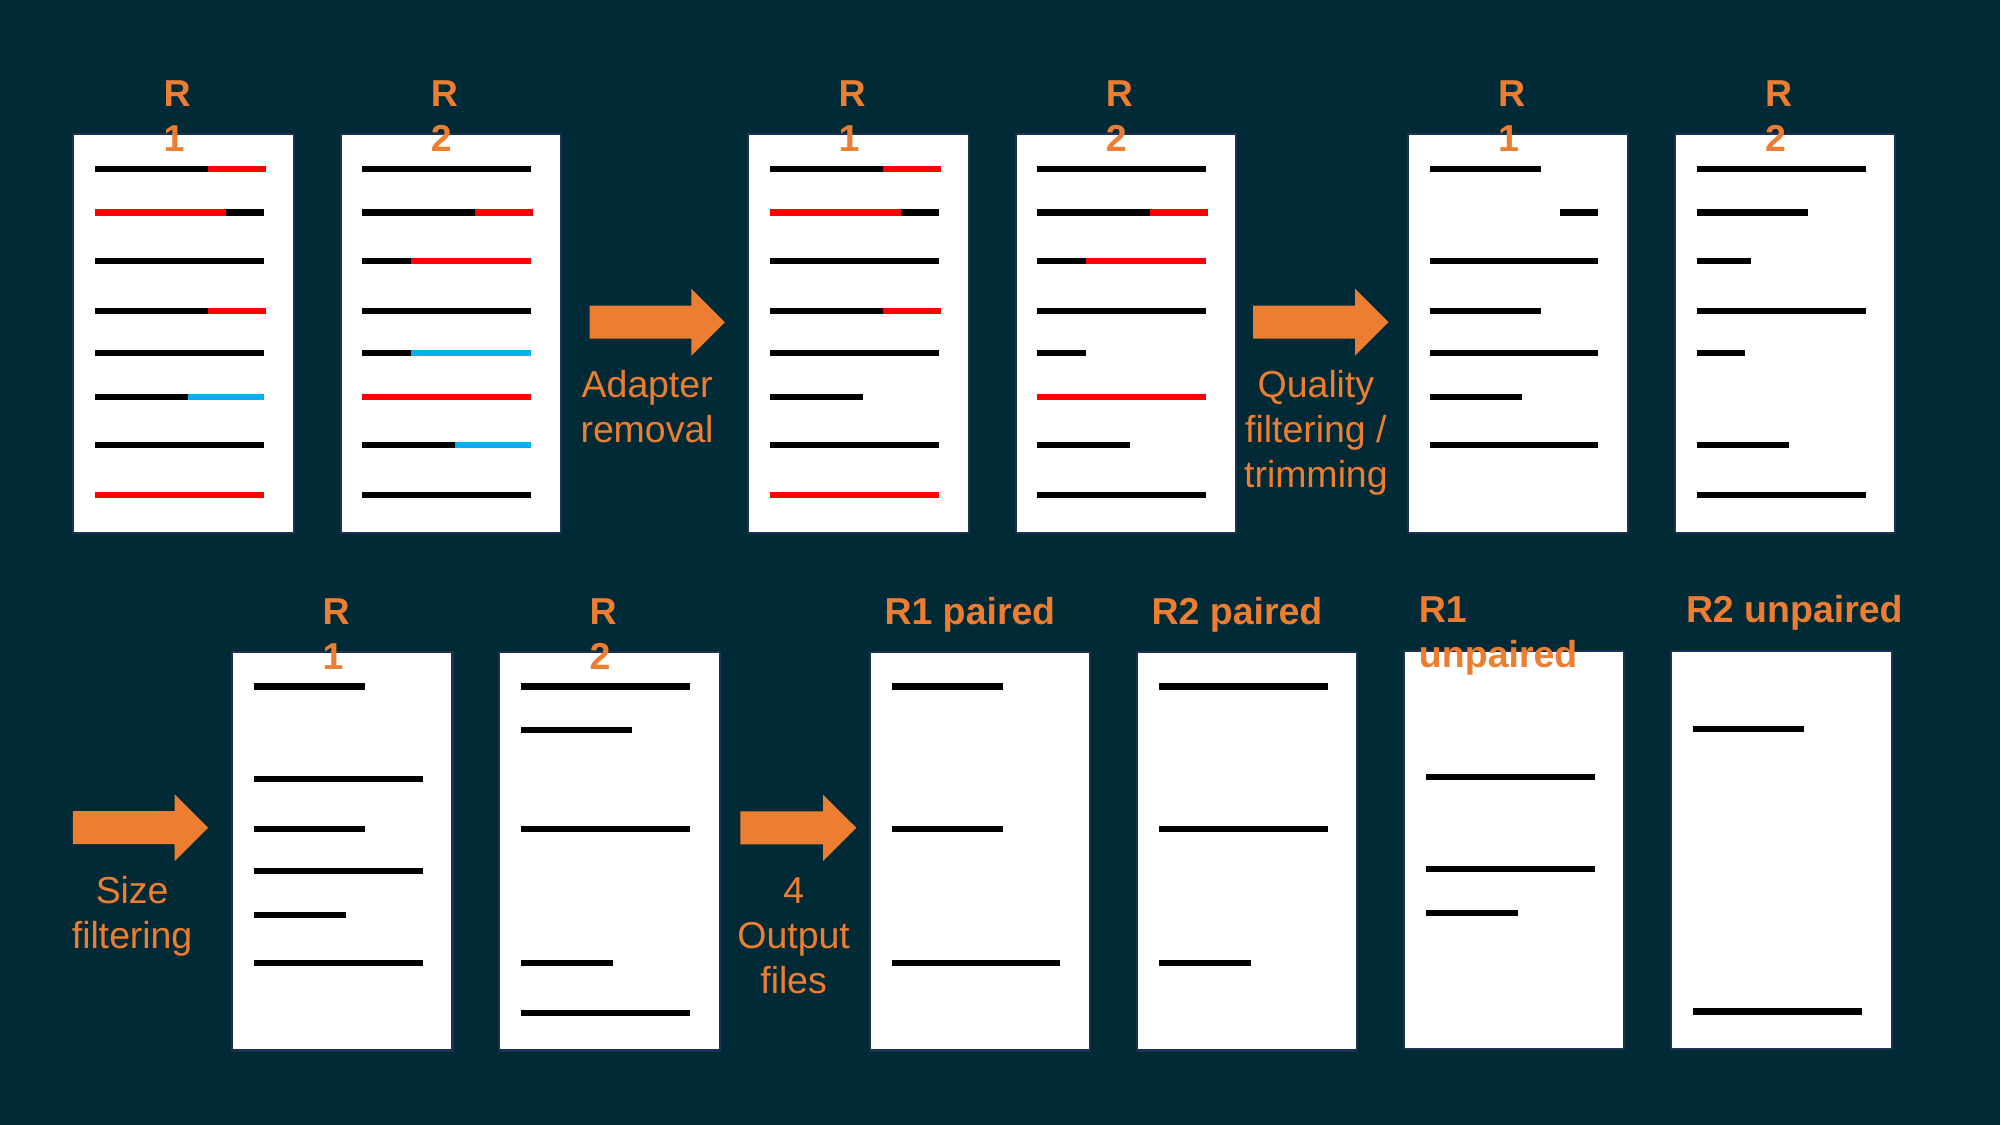

R1
R2
R1
R2
R1
R2

Adapter removal
Quality filtering / trimming
R1 unpaired
R2 unpaired
R1
R2
R1 paired
R2 paired

Size filtering
4
Output
files